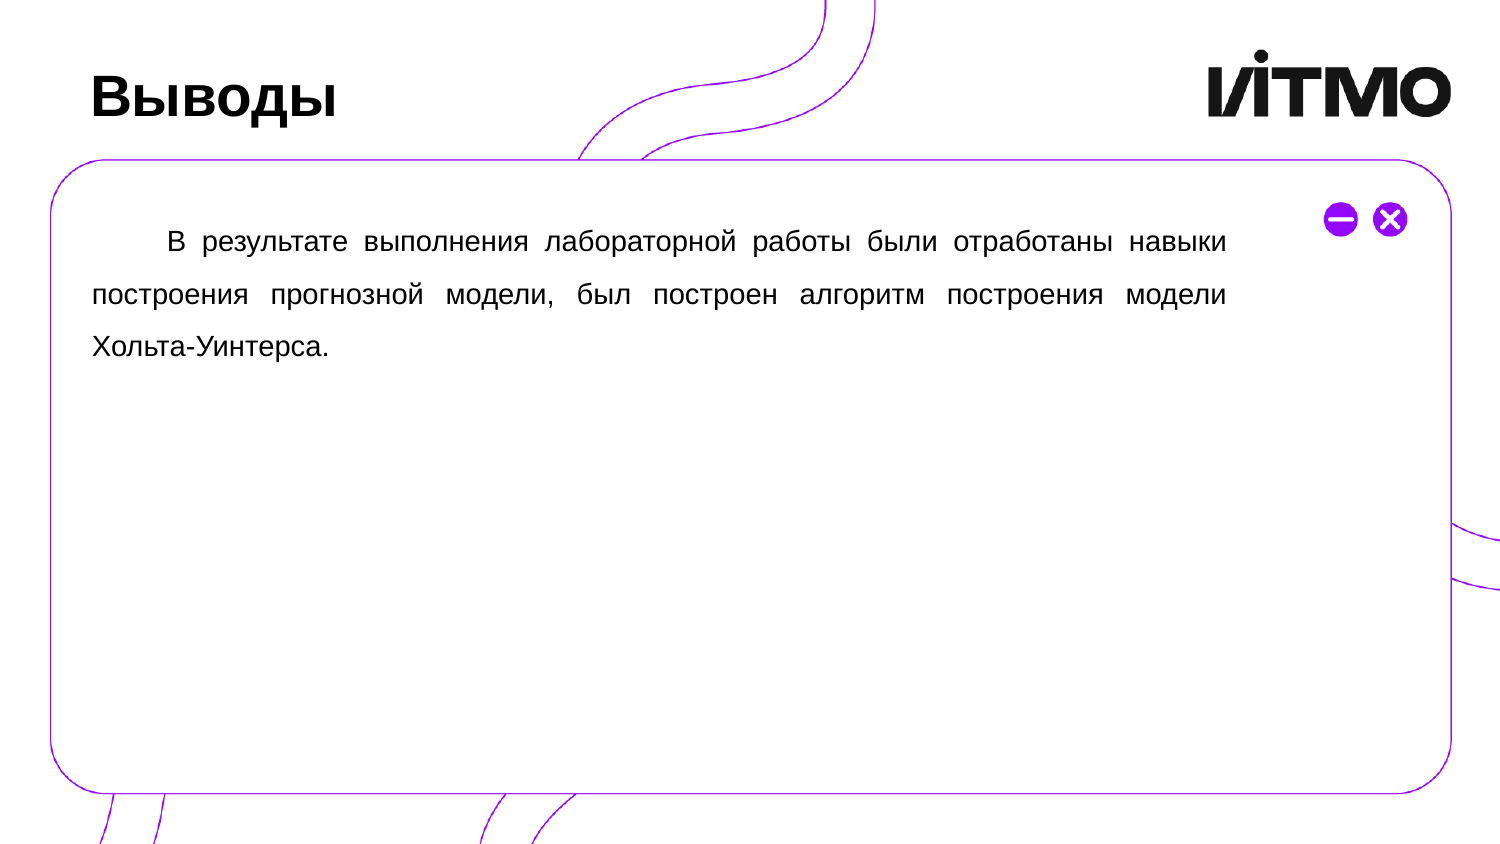

# Выводы
В результате выполнения лабораторной работы были отработаны навыки построения прогнозной модели, был построен алгоритм построения модели Хольта-Уинтерса.